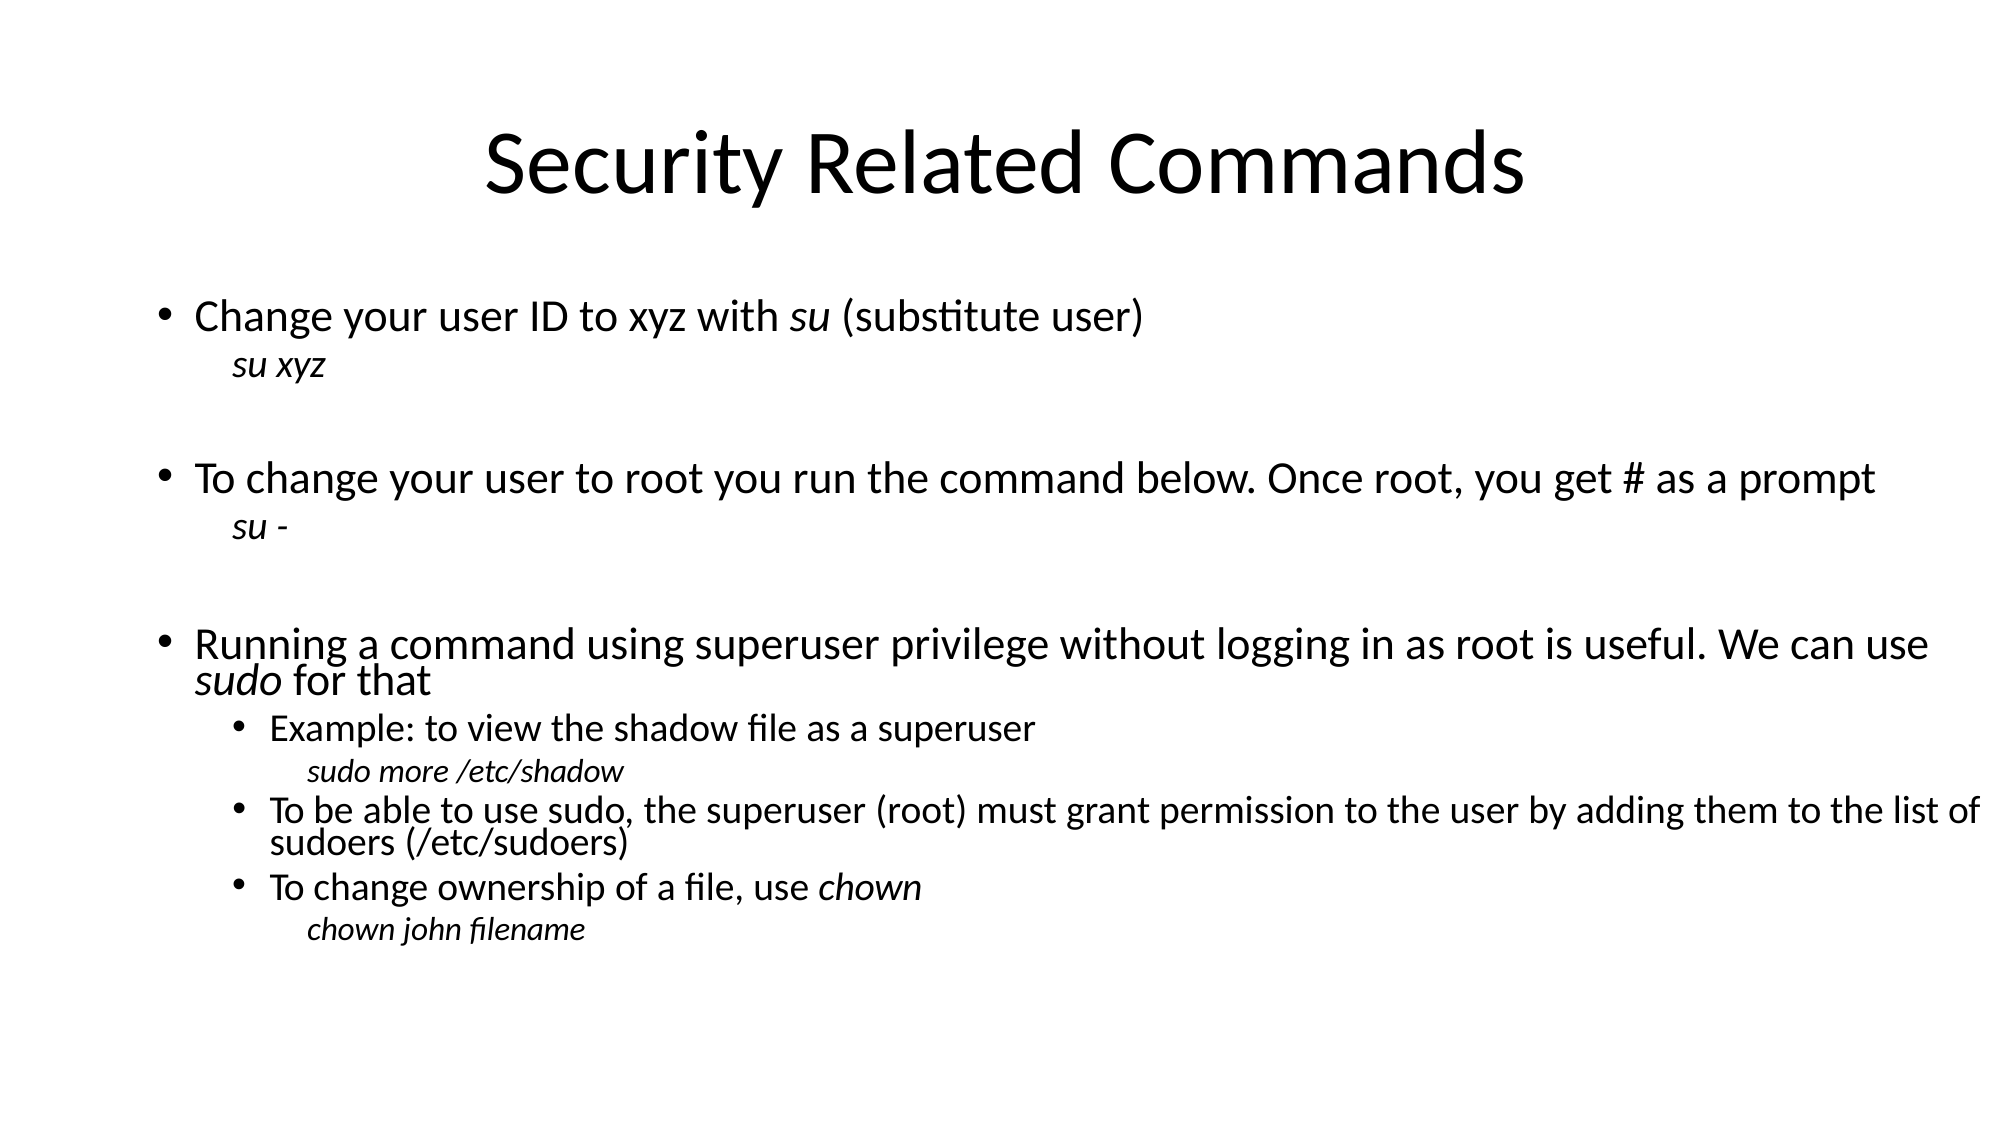

# Security Related Commands
Change your user ID to xyz with su (substitute user)
su xyz

To change your user to root you run the command below. Once root, you get # as a prompt
su -
Running a command using superuser privilege without logging in as root is useful. We can use
sudo for that
Example: to view the shadow file as a superuser
sudo more /etc/shadow
To be able to use sudo, the superuser (root) must grant permission to the user by adding them to the list of
sudoers (/etc/sudoers)
To change ownership of a file, use chown
chown john filename